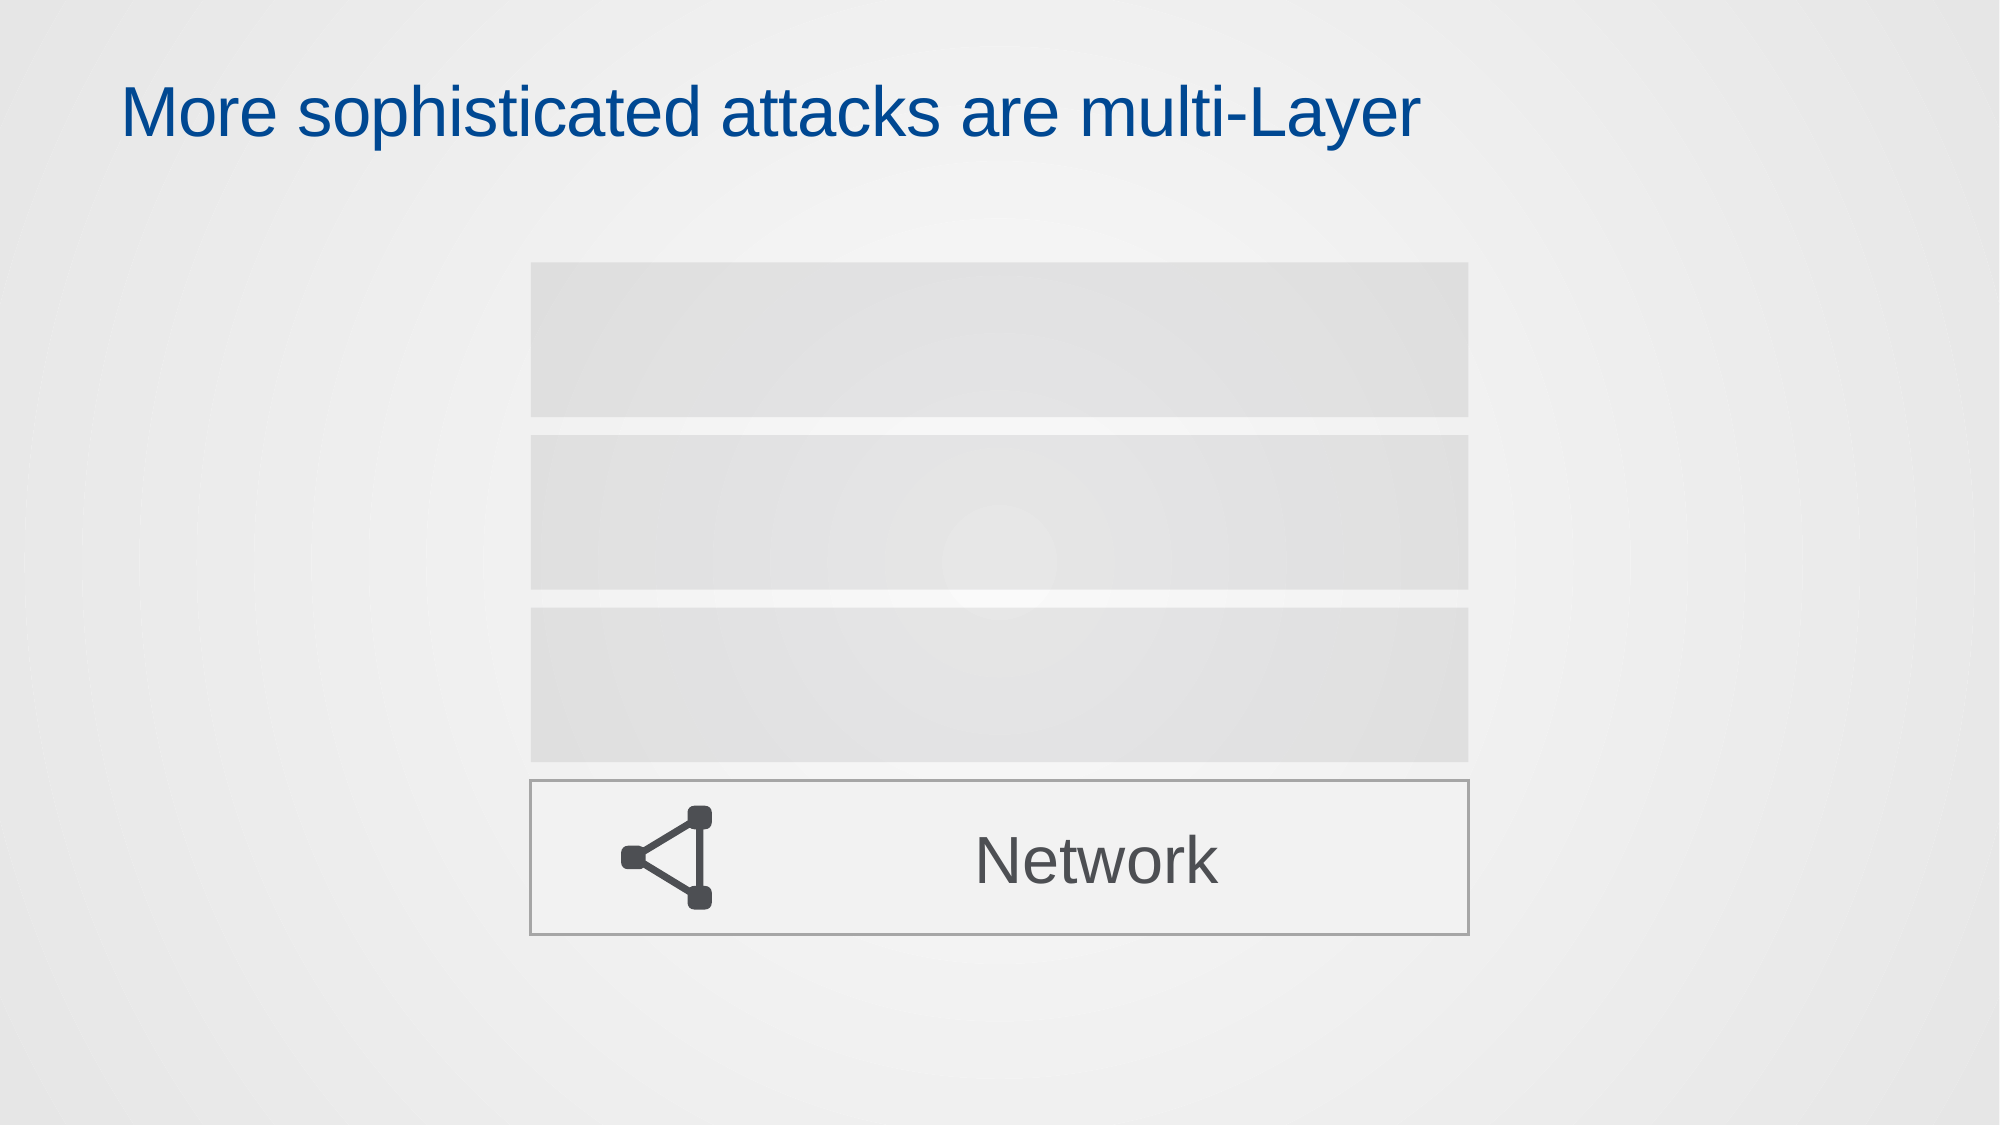

# More sophisticated attacks are multi-Layer

Network